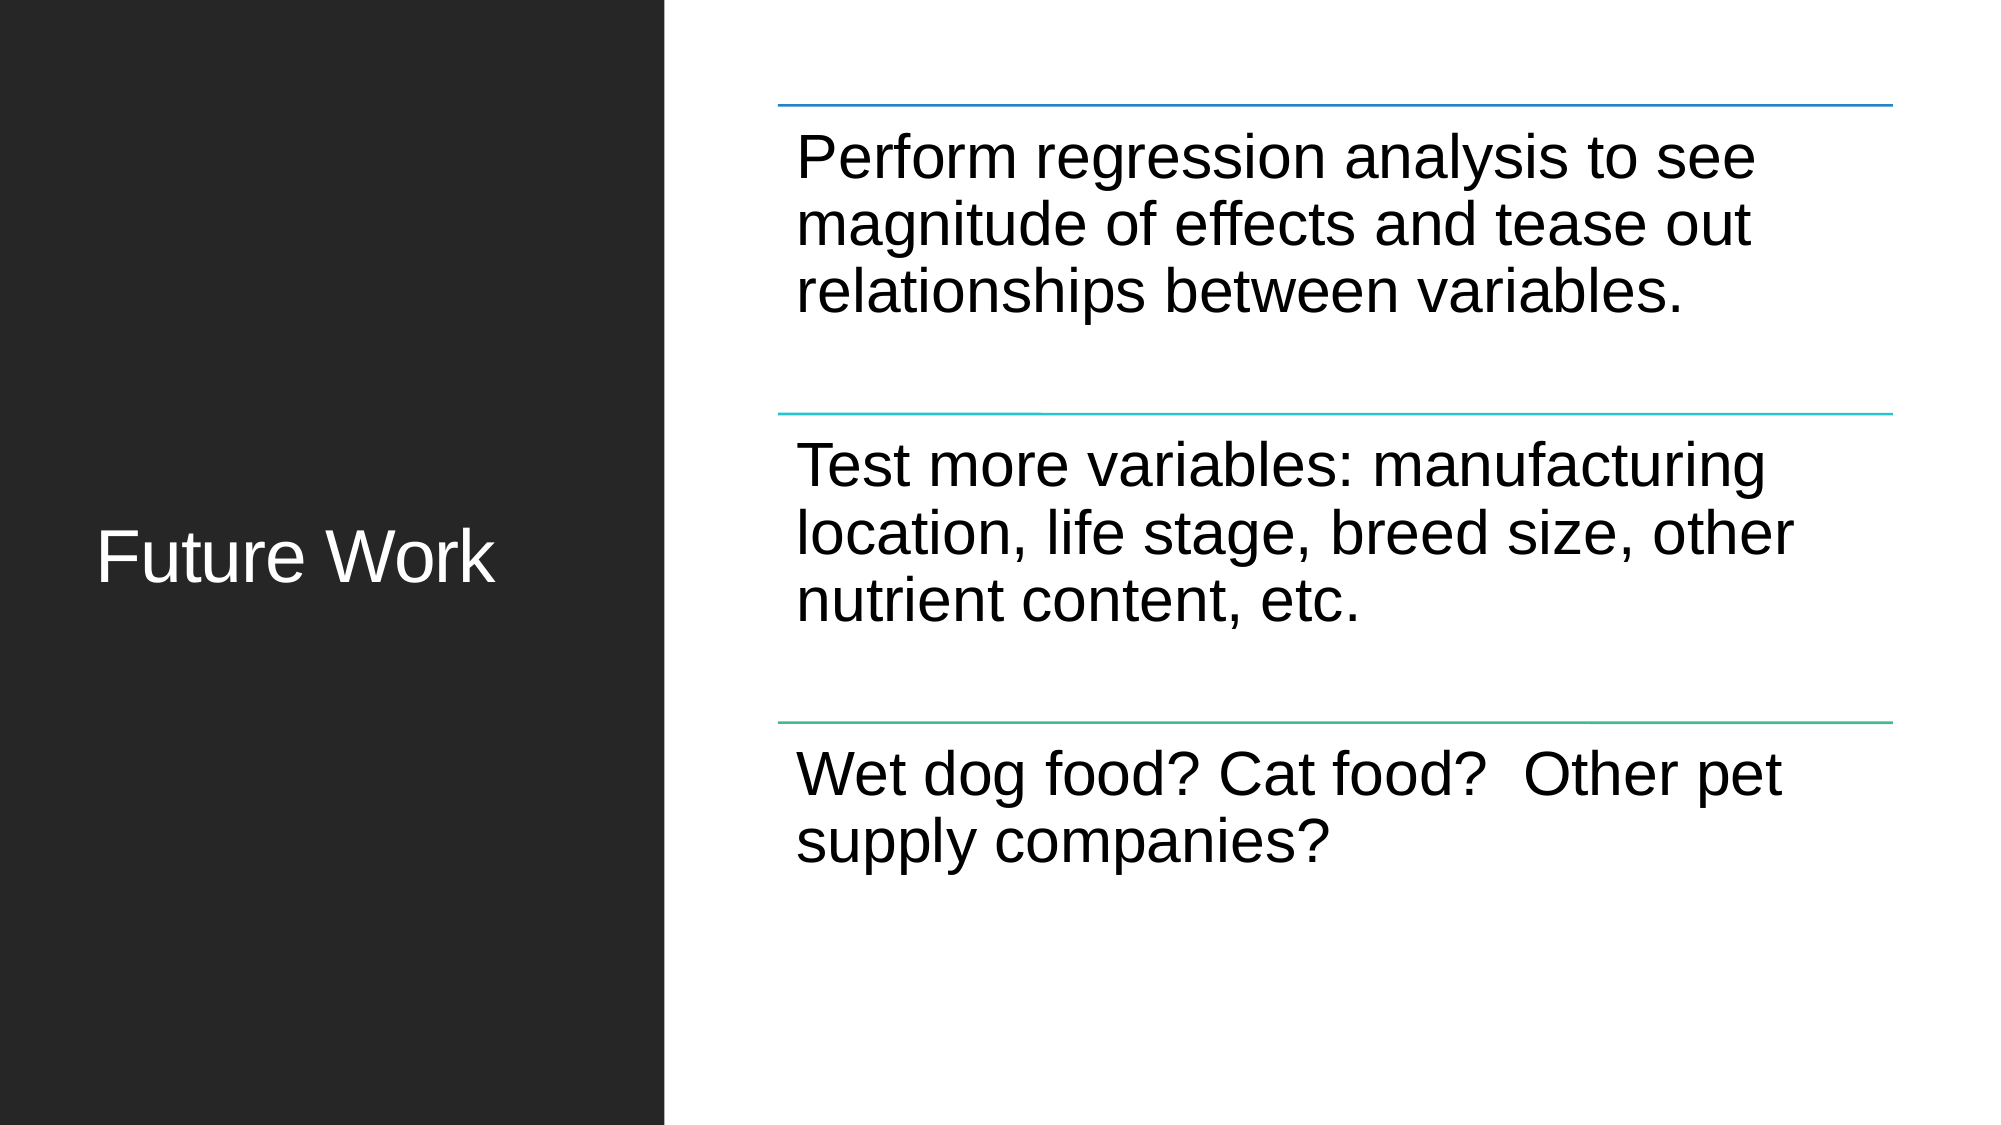

# Future Work
Perform regression analysis to see magnitude of effects and tease out relationships between variables.
Test more variables: manufacturing location, life stage, breed size, other nutrient content, etc.
Wet dog food? Cat food?  Other pet supply companies?